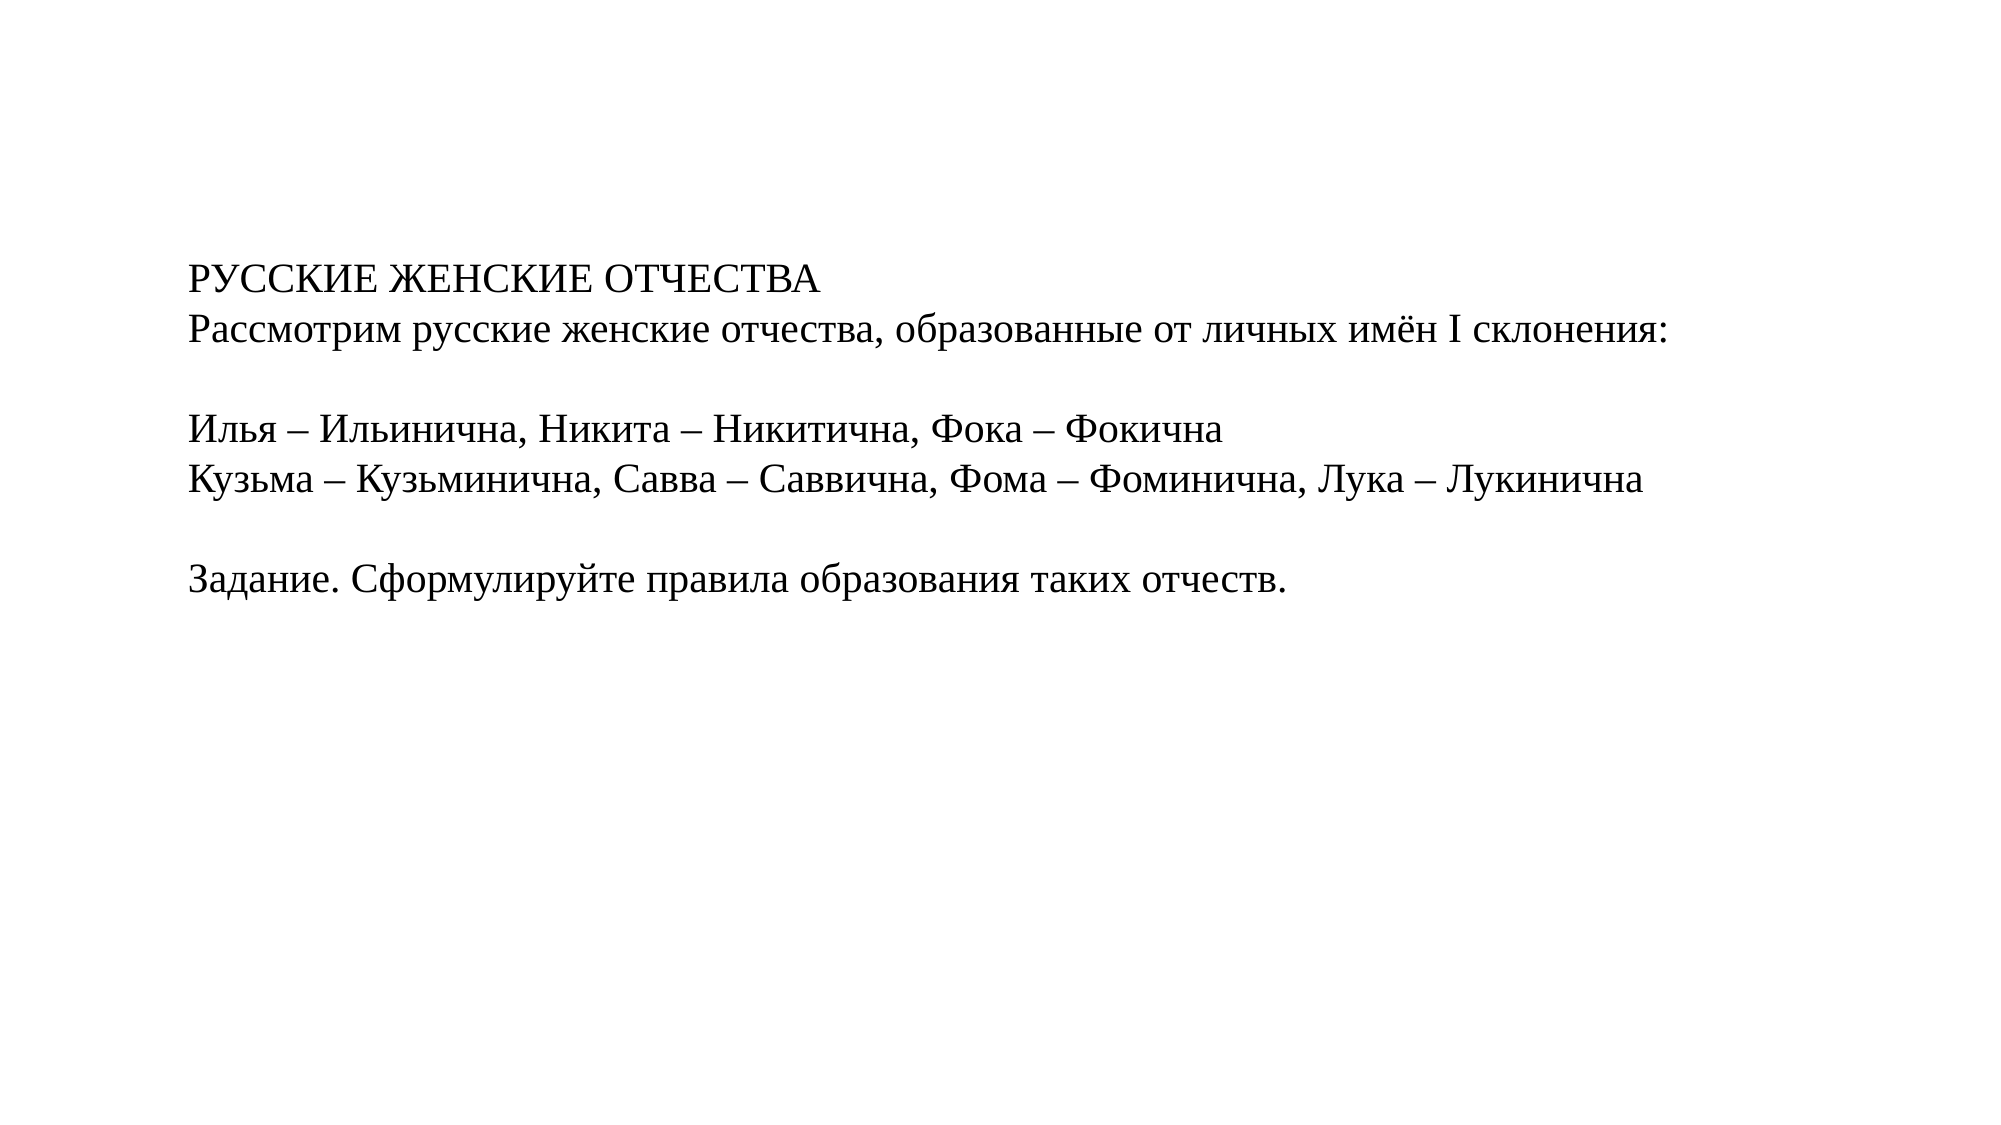

РУССКИЕ ЖЕНСКИЕ ОТЧЕСТВА
Рассмотрим русские женские отчества, образованные от личных имён I склонения:

Илья – Ильинична, Никита – Никитична, Фока – Фокична
Кузьма – Кузьминична, Савва – Саввична, Фома – Фоминична, Лука – Лукинична

Задание. Сформулируйте правила образования таких отчеств.